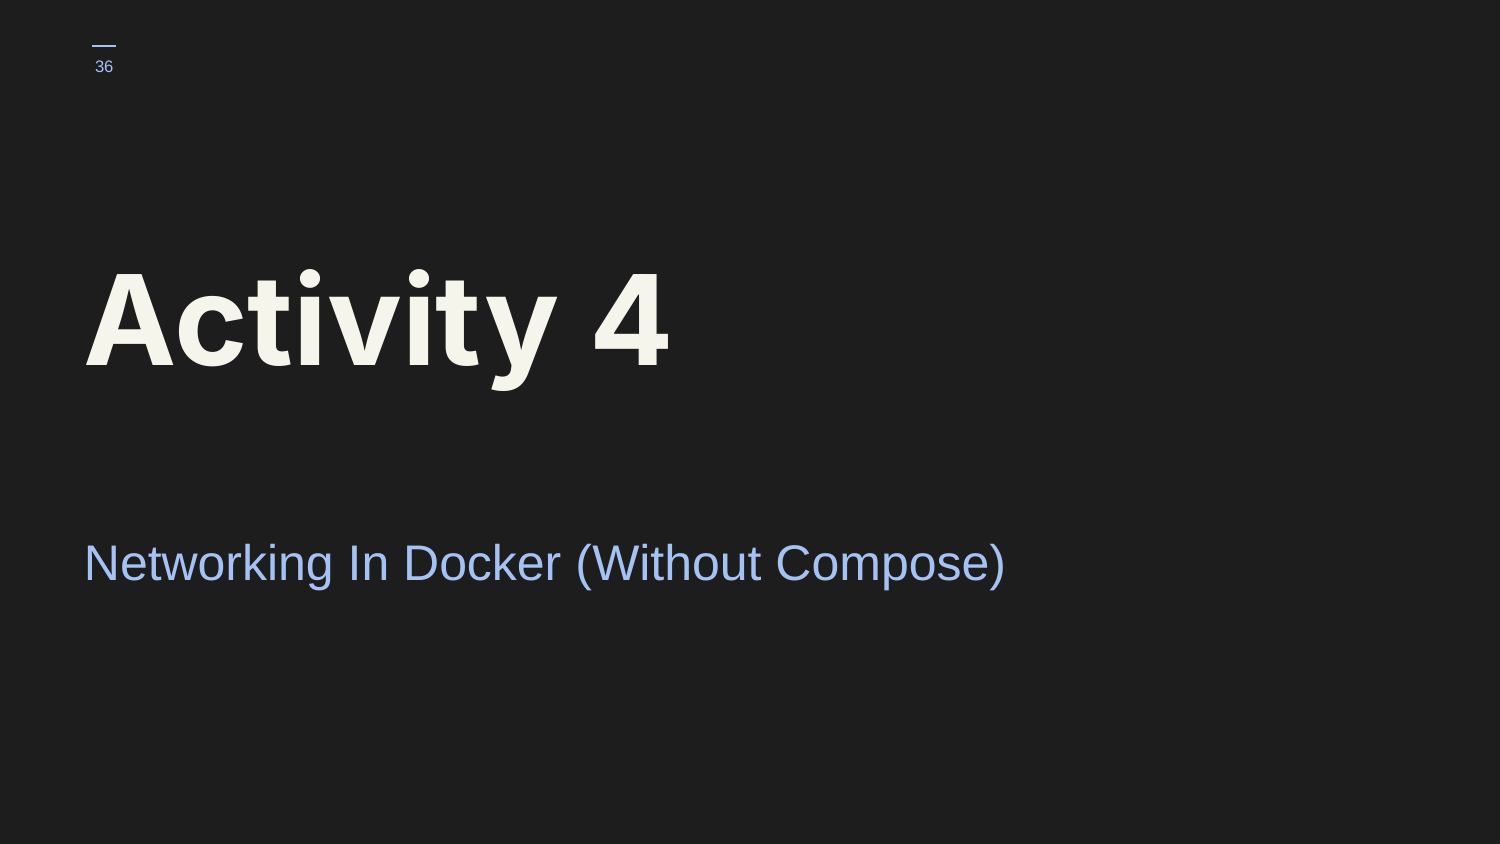

36
# Activity 4
Networking In Docker (Without Compose)